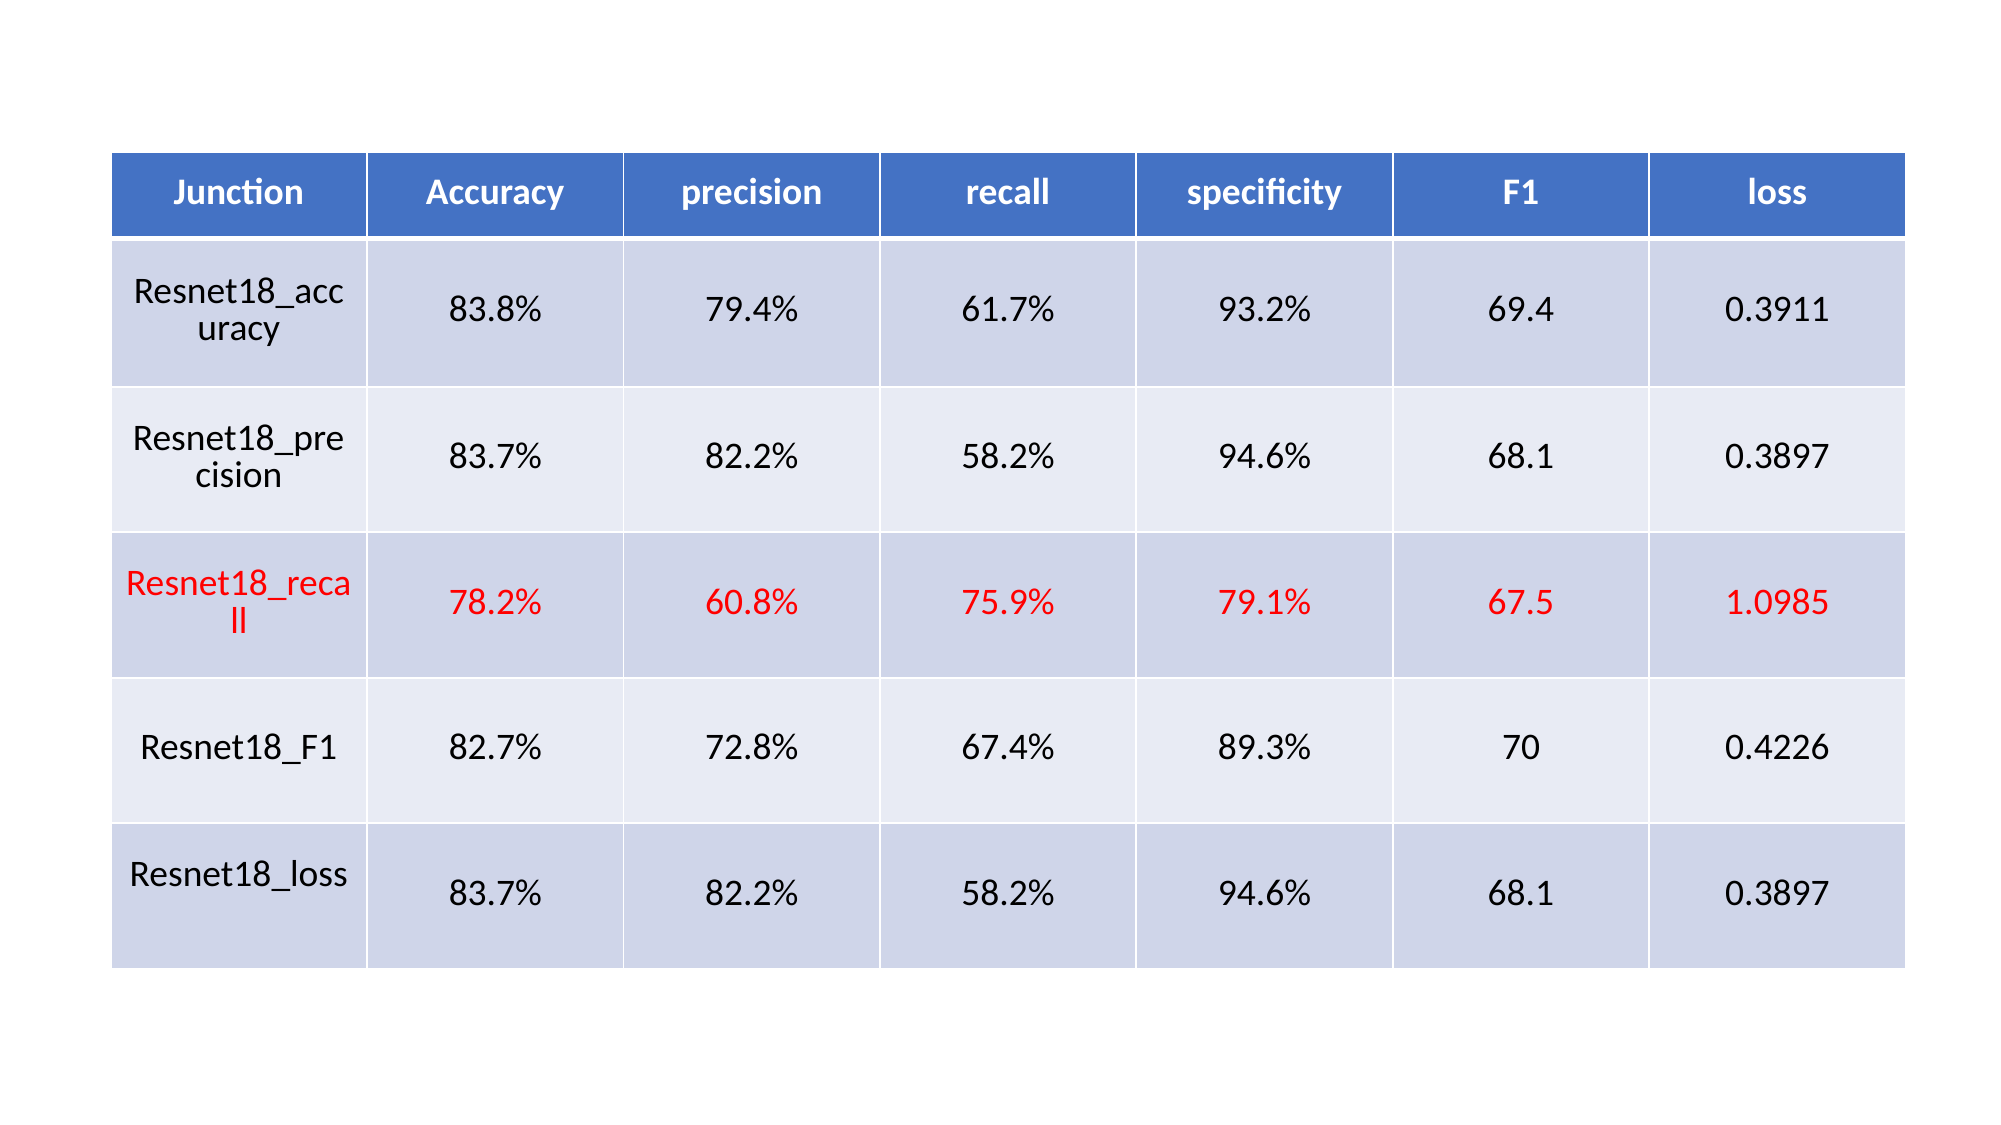

| Junction | Accuracy | precision | recall | specificity | F1 | loss |
| --- | --- | --- | --- | --- | --- | --- |
| Resnet18\_accuracy | 83.8% | 79.4% | 61.7% | 93.2% | 69.4 | 0.3911 |
| Resnet18\_precision | 83.7% | 82.2% | 58.2% | 94.6% | 68.1 | 0.3897 |
| Resnet18\_recall | 78.2% | 60.8% | 75.9% | 79.1% | 67.5 | 1.0985 |
| Resnet18\_F1 | 82.7% | 72.8% | 67.4% | 89.3% | 70 | 0.4226 |
| Resnet18\_loss | 83.7% | 82.2% | 58.2% | 94.6% | 68.1 | 0.3897 |